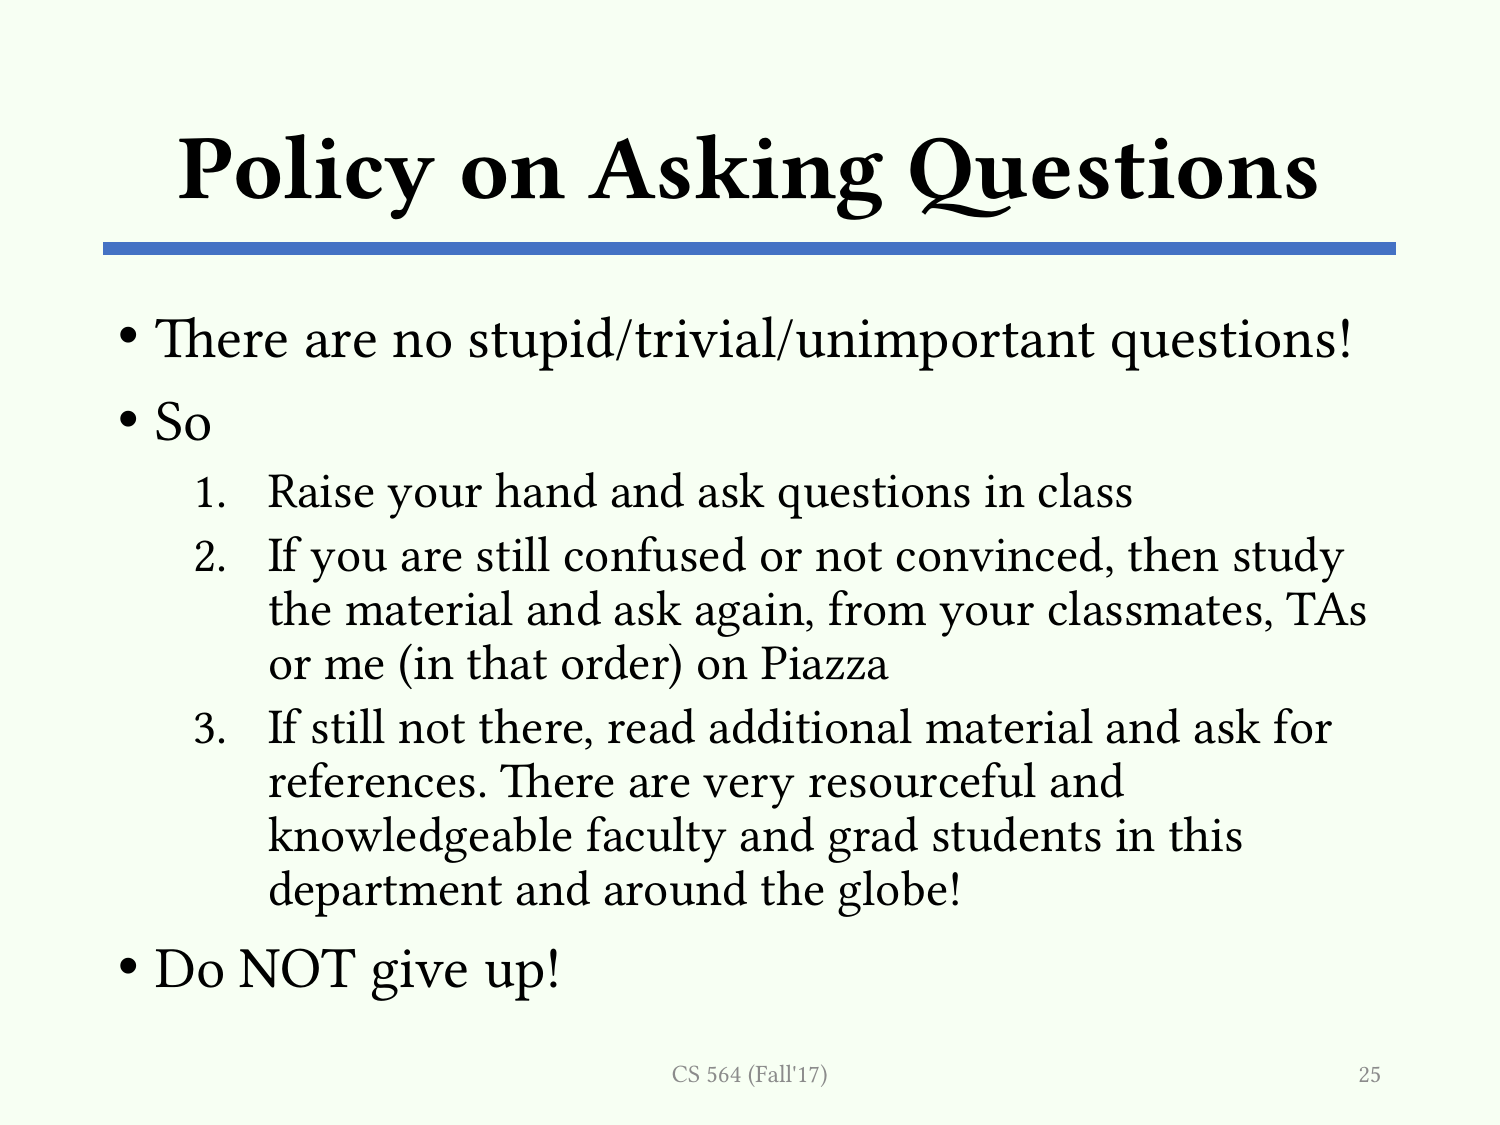

# Policy on Asking Questions
There are no stupid/trivial/unimportant questions!
So
Raise your hand and ask questions in class
If you are still confused or not convinced, then study the material and ask again, from your classmates, TAs or me (in that order) on Piazza
If still not there, read additional material and ask for references. There are very resourceful and knowledgeable faculty and grad students in this department and around the globe!
Do NOT give up!
CS 564 (Fall'17)
25